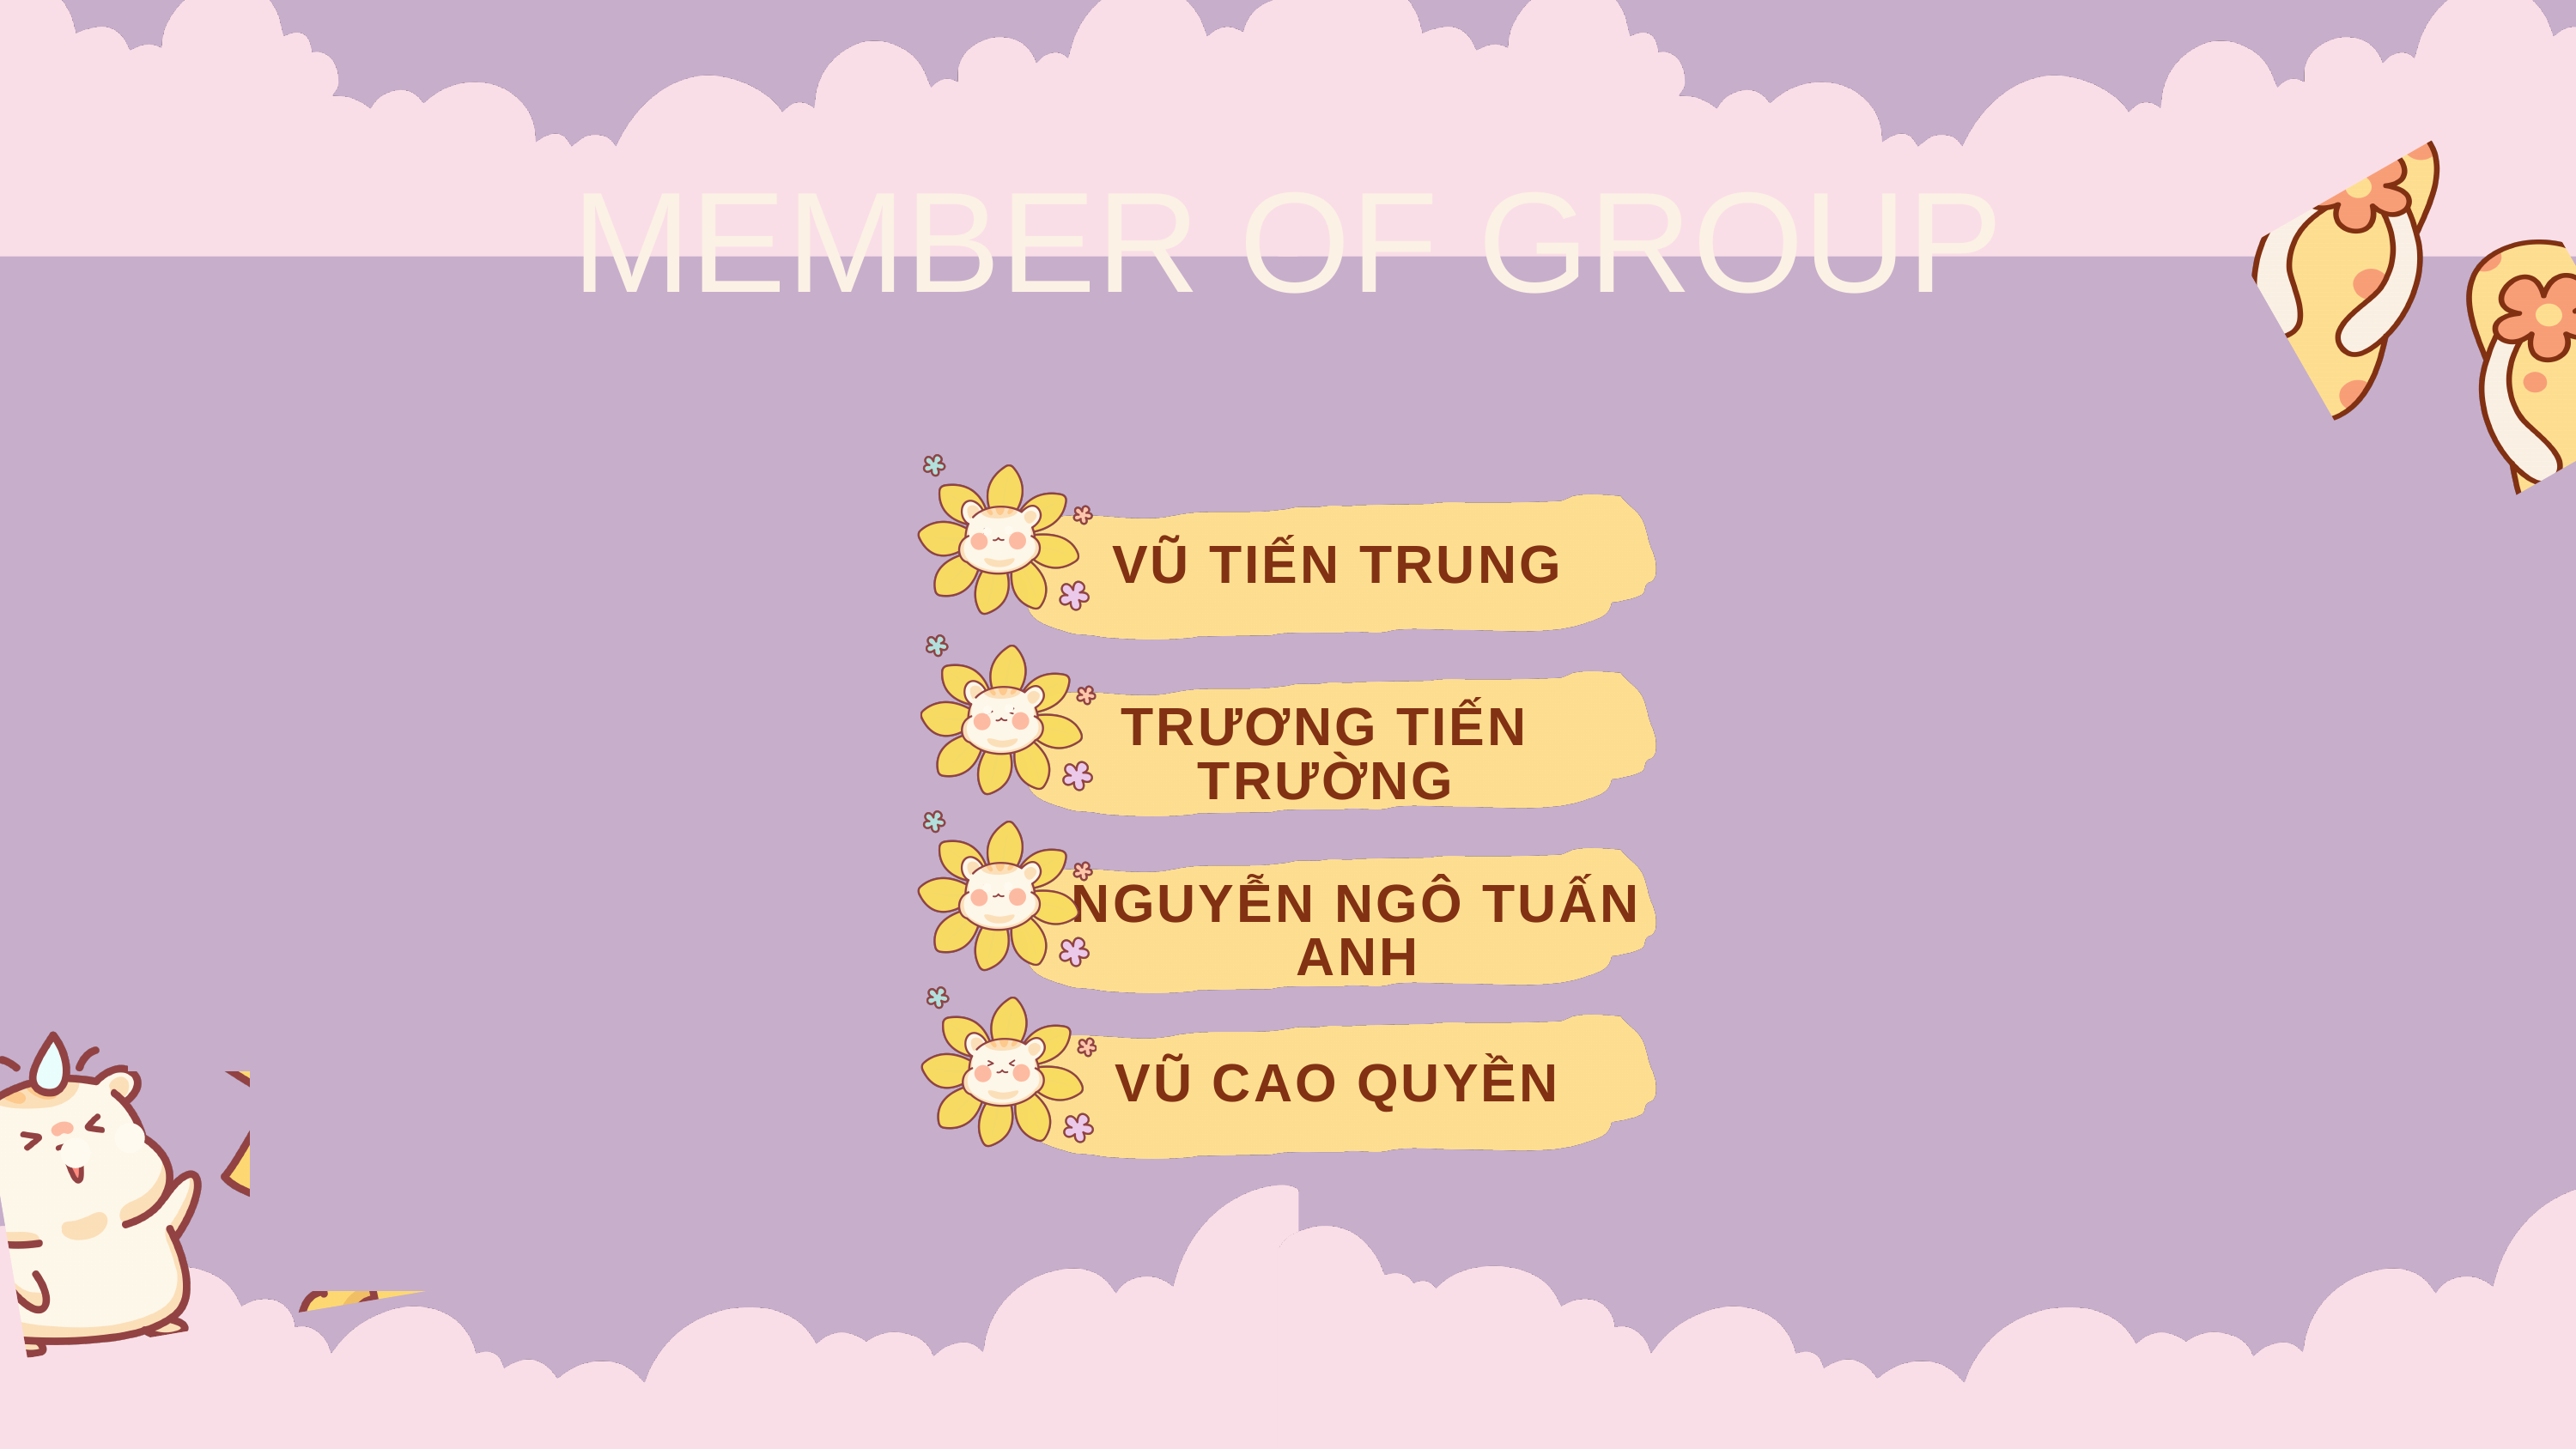

MEMBER OF GROUP

VŨ TIẾN TRUNG

TRƯƠNG TIẾN TRƯỜNG

NGUYỄN NGÔ TUẤN ANH

VŨ CAO QUYỀN